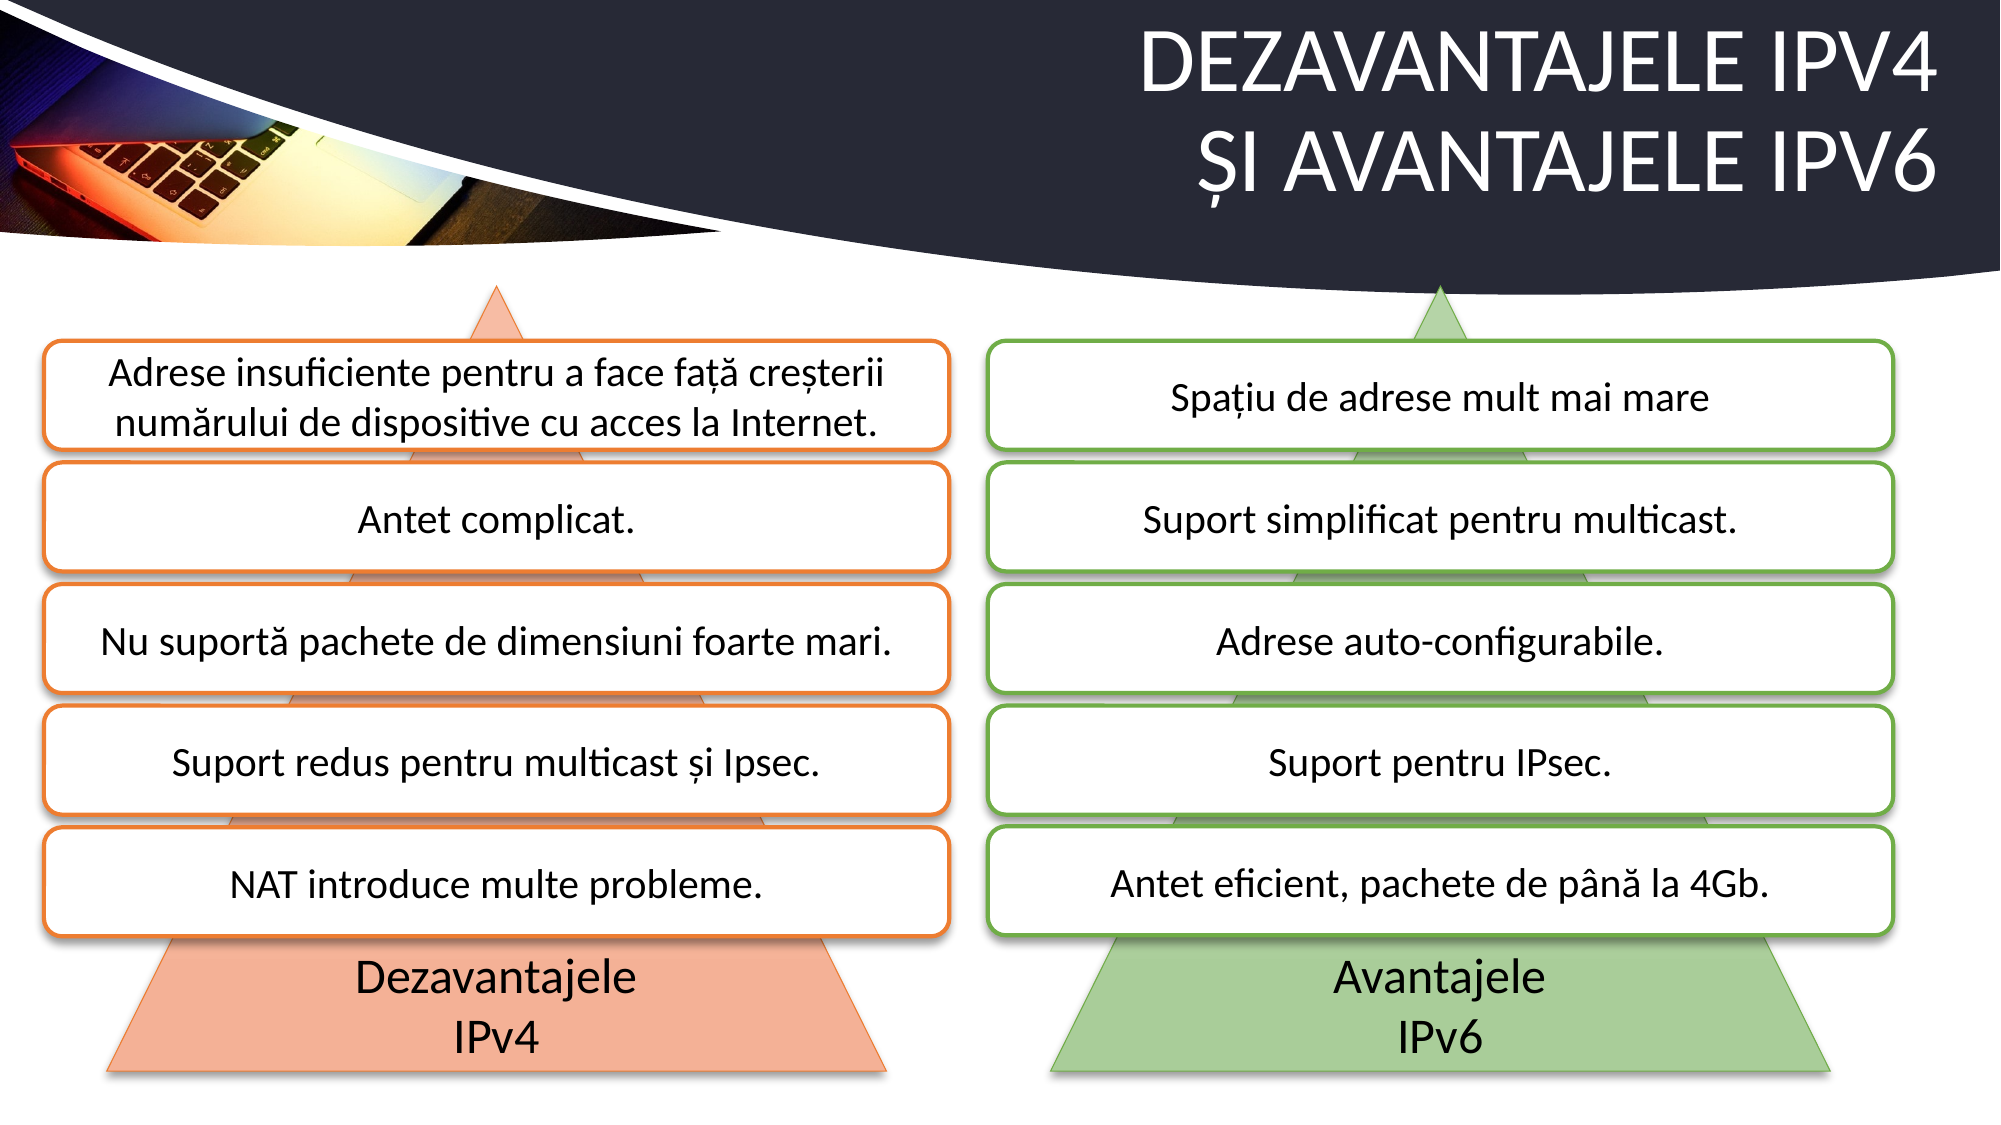

# dezavantajele IPv4 și Avantajele IPv6
Dezavantajele
IPv4
Avantajele
IPv6
Adrese insuficiente pentru a face față creșterii numărului de dispositive cu acces la Internet.
Spațiu de adrese mult mai mare
Antet complicat.
Suport simplificat pentru multicast.
Nu suportă pachete de dimensiuni foarte mari.
Adrese auto-configurabile.
Suport redus pentru multicast și Ipsec.
Suport pentru IPsec.
Antet eficient, pachete de până la 4Gb.
NAT introduce multe probleme.